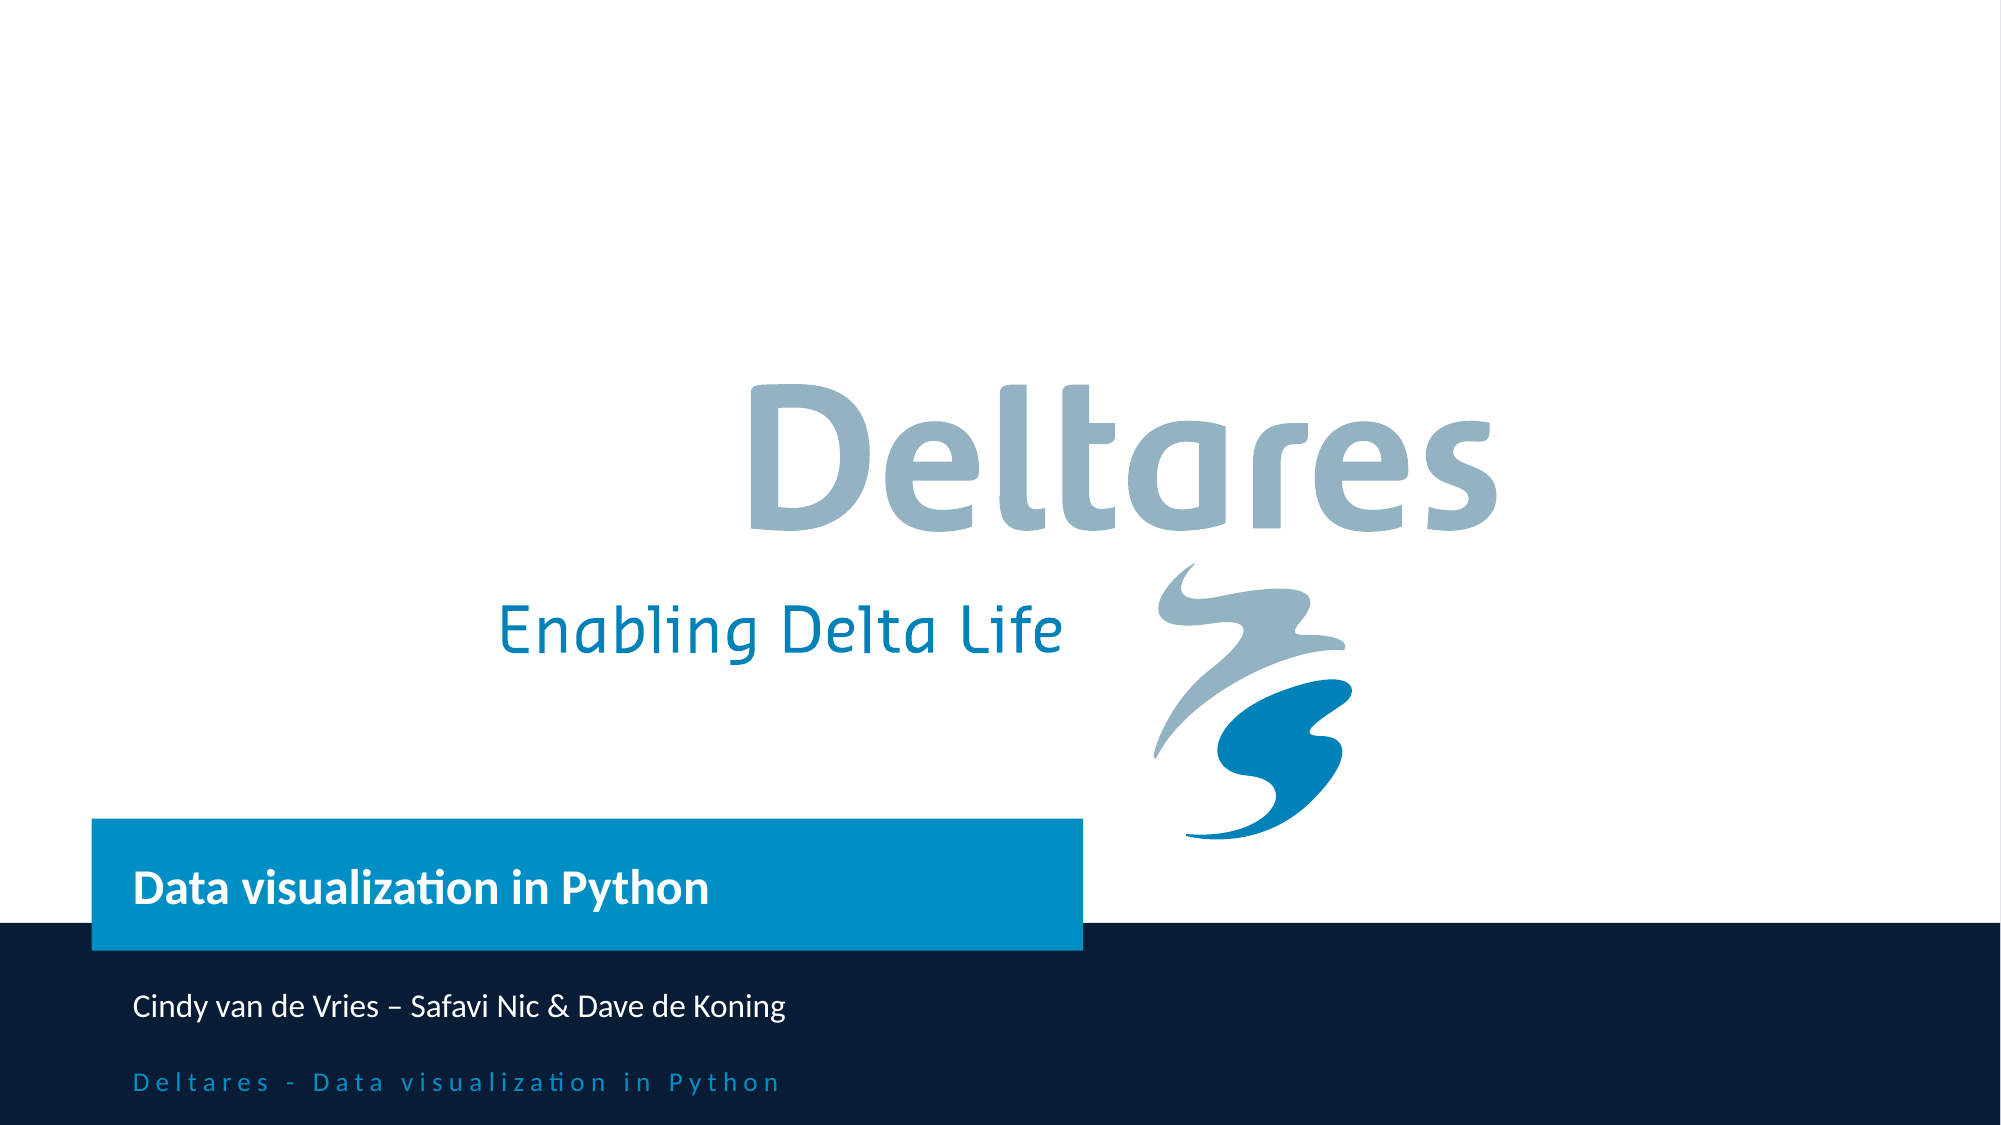

Data visualization in Python
2
Cindy van de Vries – Safavi Nic & Dave de Koning
Deltares - Data visualization in Python